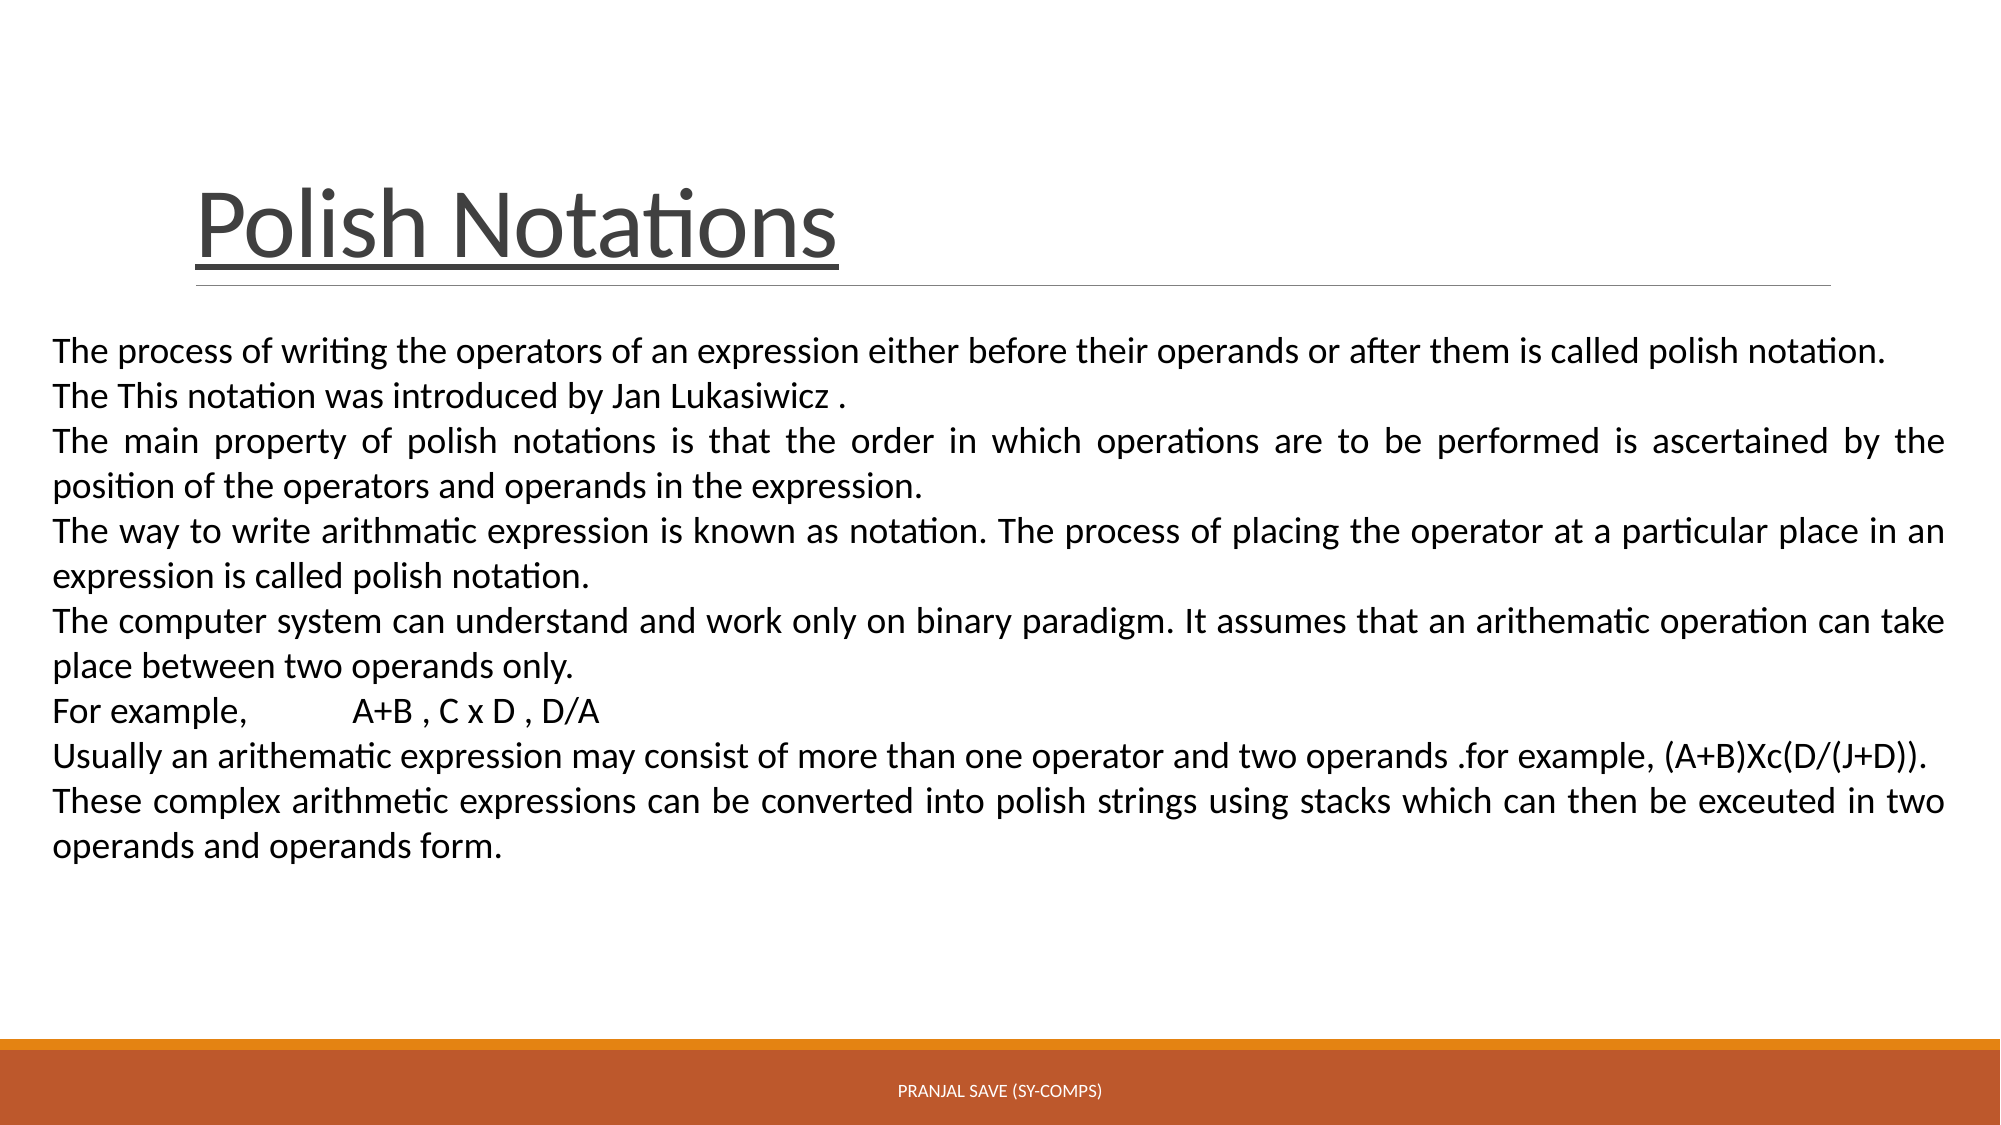

# Polish Notations
The process of writing the operators of an expression either before their operands or after them is called polish notation.
The This notation was introduced by Jan Lukasiwicz .
The main property of polish notations is that the order in which operations are to be performed is ascertained by the position of the operators and operands in the expression.
The way to write arithmatic expression is known as notation. The process of placing the operator at a particular place in an expression is called polish notation.
The computer system can understand and work only on binary paradigm. It assumes that an arithematic operation can take place between two operands only.
For example, 	A+B , C x D , D/A
Usually an arithematic expression may consist of more than one operator and two operands .for example, (A+B)Xc(D/(J+D)).
These complex arithmetic expressions can be converted into polish strings using stacks which can then be exceuted in two operands and operands form.

Pranjal Save (SY-COMPS)